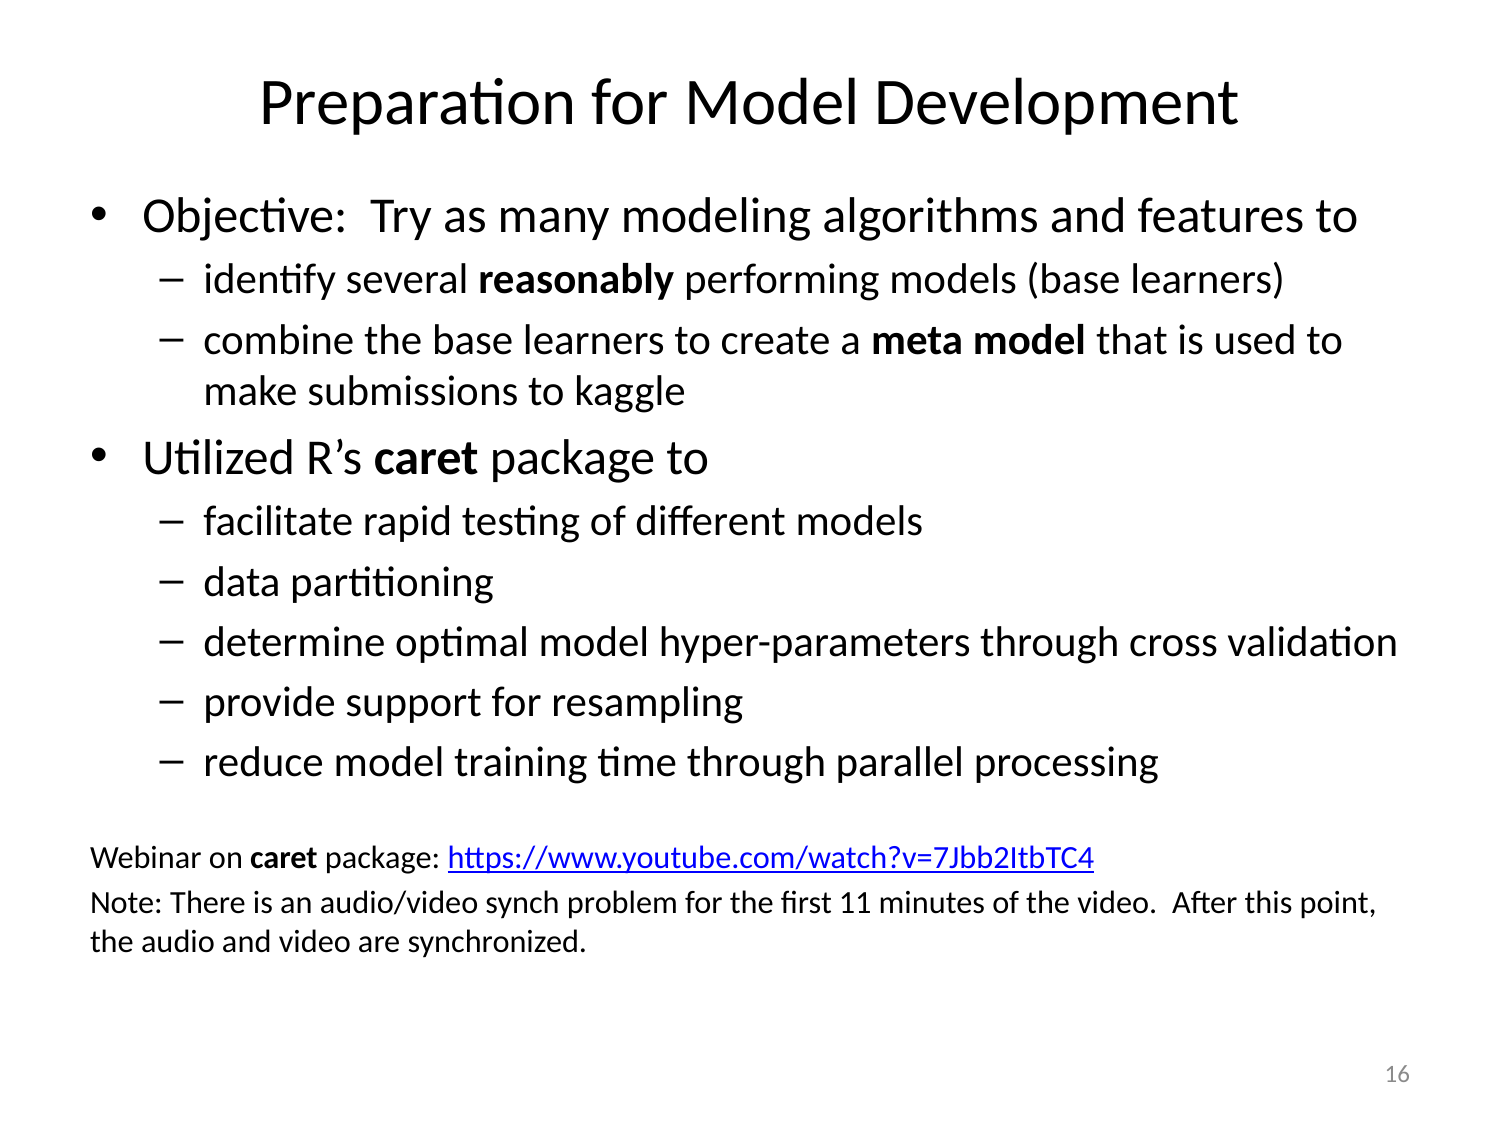

# Preparation for Model Development
Objective:  Try as many modeling algorithms and features to
identify several reasonably performing models (base learners)
combine the base learners to create a meta model that is used to make submissions to kaggle
Utilized R’s caret package to
facilitate rapid testing of different models
data partitioning
determine optimal model hyper-parameters through cross validation
provide support for resampling
reduce model training time through parallel processing

Webinar on caret package: https://www.youtube.com/watch?v=7Jbb2ItbTC4
Note: There is an audio/video synch problem for the first 11 minutes of the video.  After this point, the audio and video are synchronized.
16